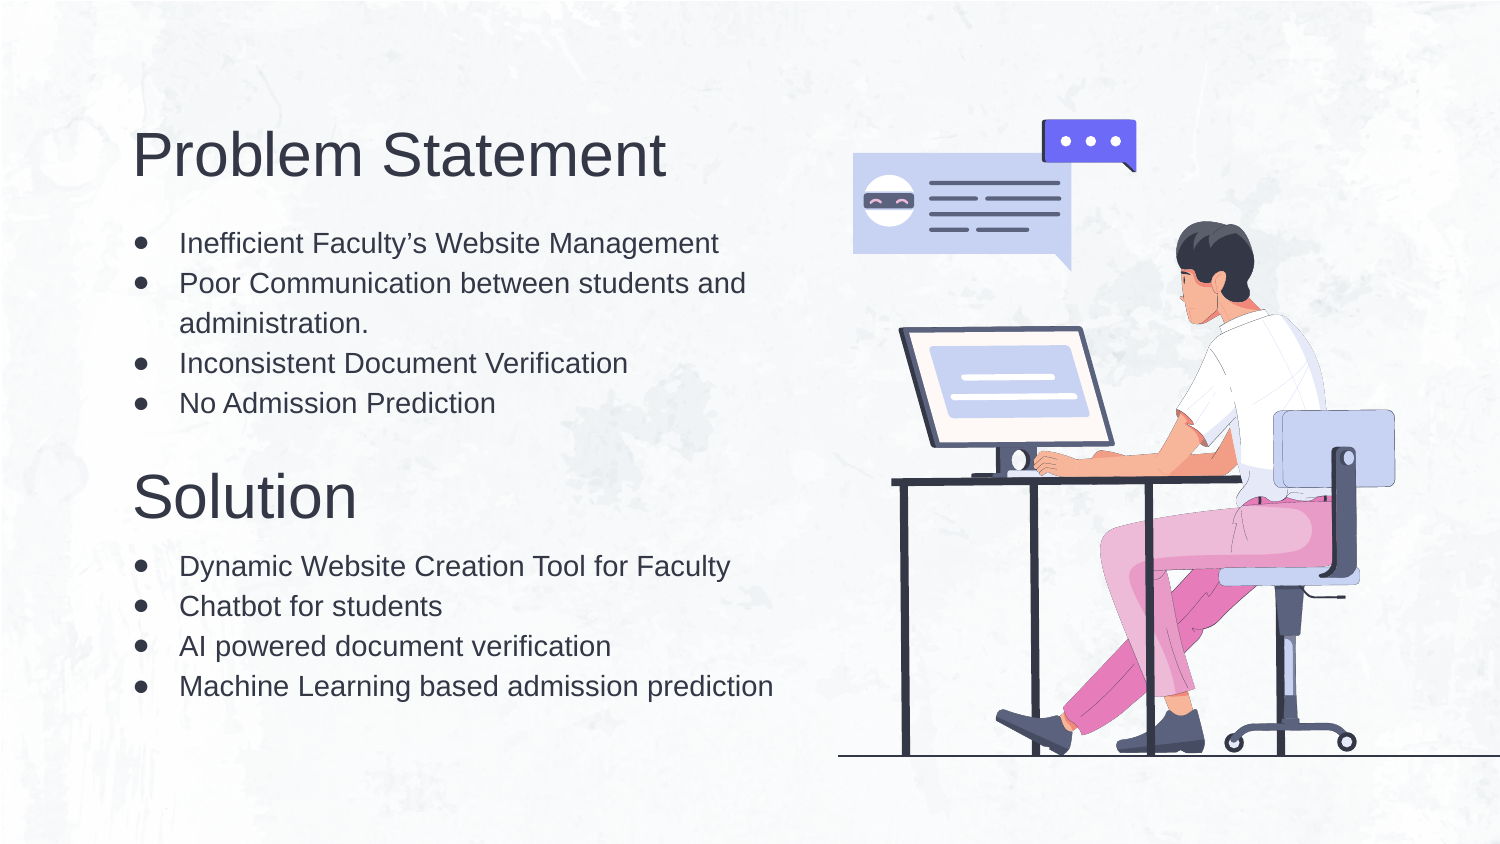

# Problem Statement

Inefficient Faculty’s Website Management
Poor Communication between students and administration.
Inconsistent Document Verification
No Admission Prediction
Solution
Dynamic Website Creation Tool for Faculty
Chatbot for students
AI powered document verification
Machine Learning based admission prediction